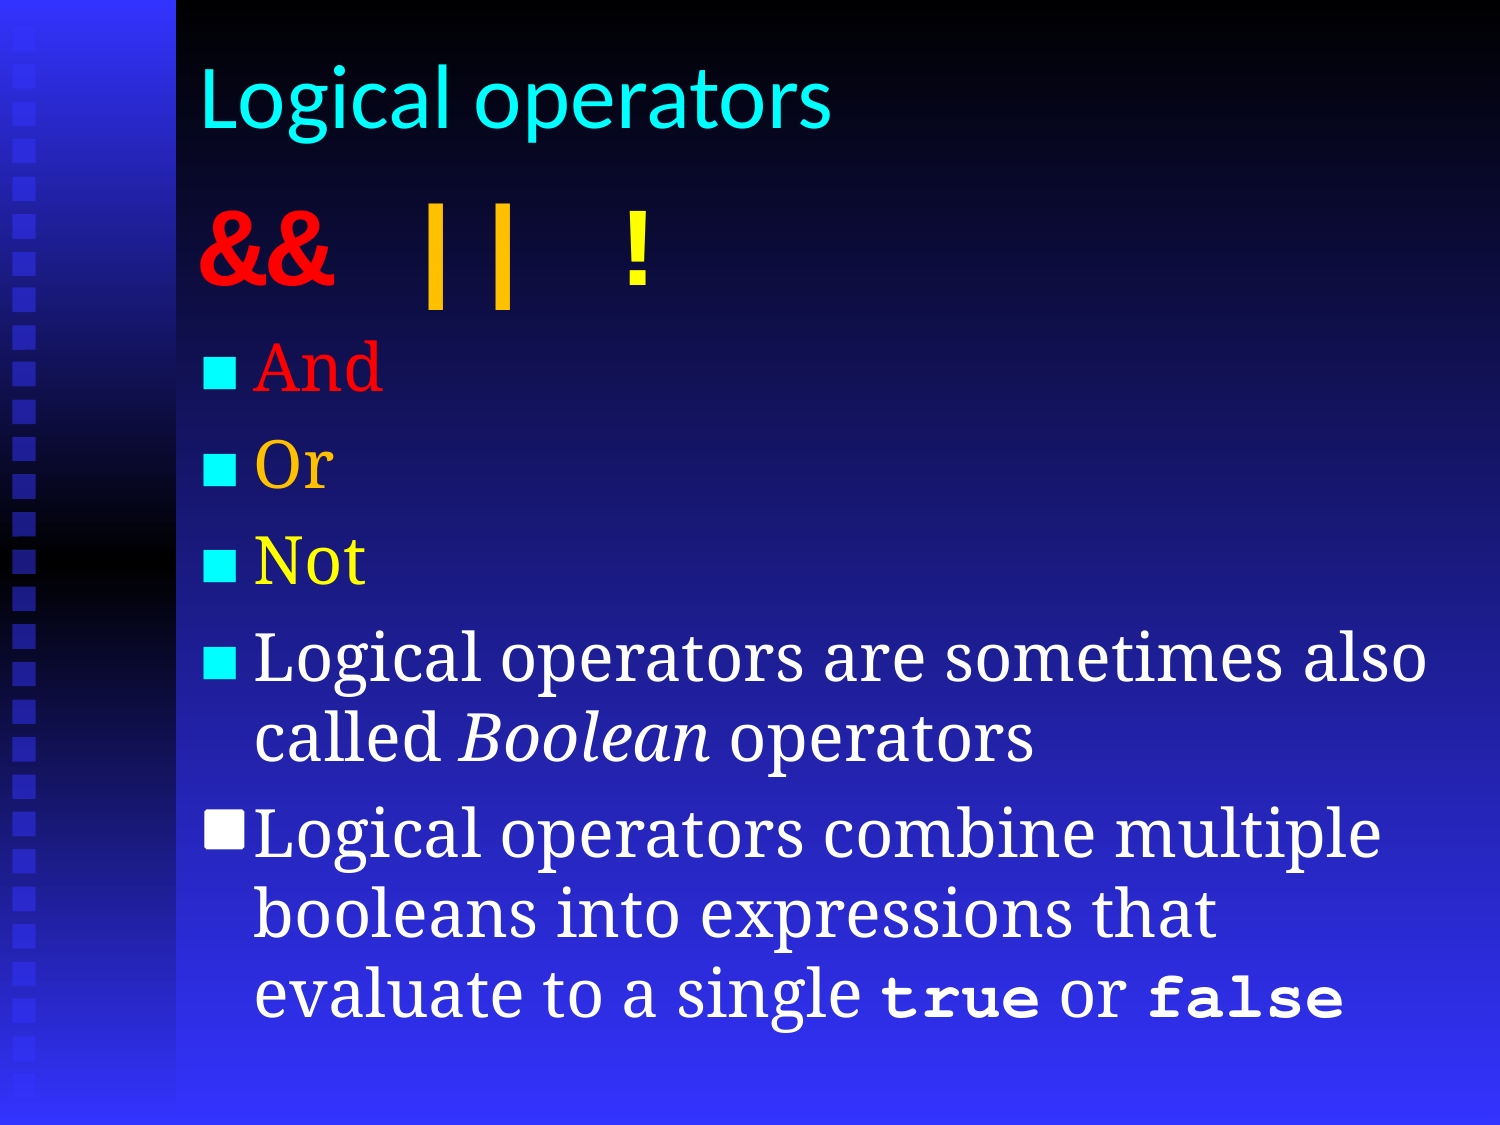

Logical operators
&& || !
And
Or
Not
Logical operators are sometimes also called Boolean operators
Logical operators combine multiple booleans into expressions that evaluate to a single true or false
63